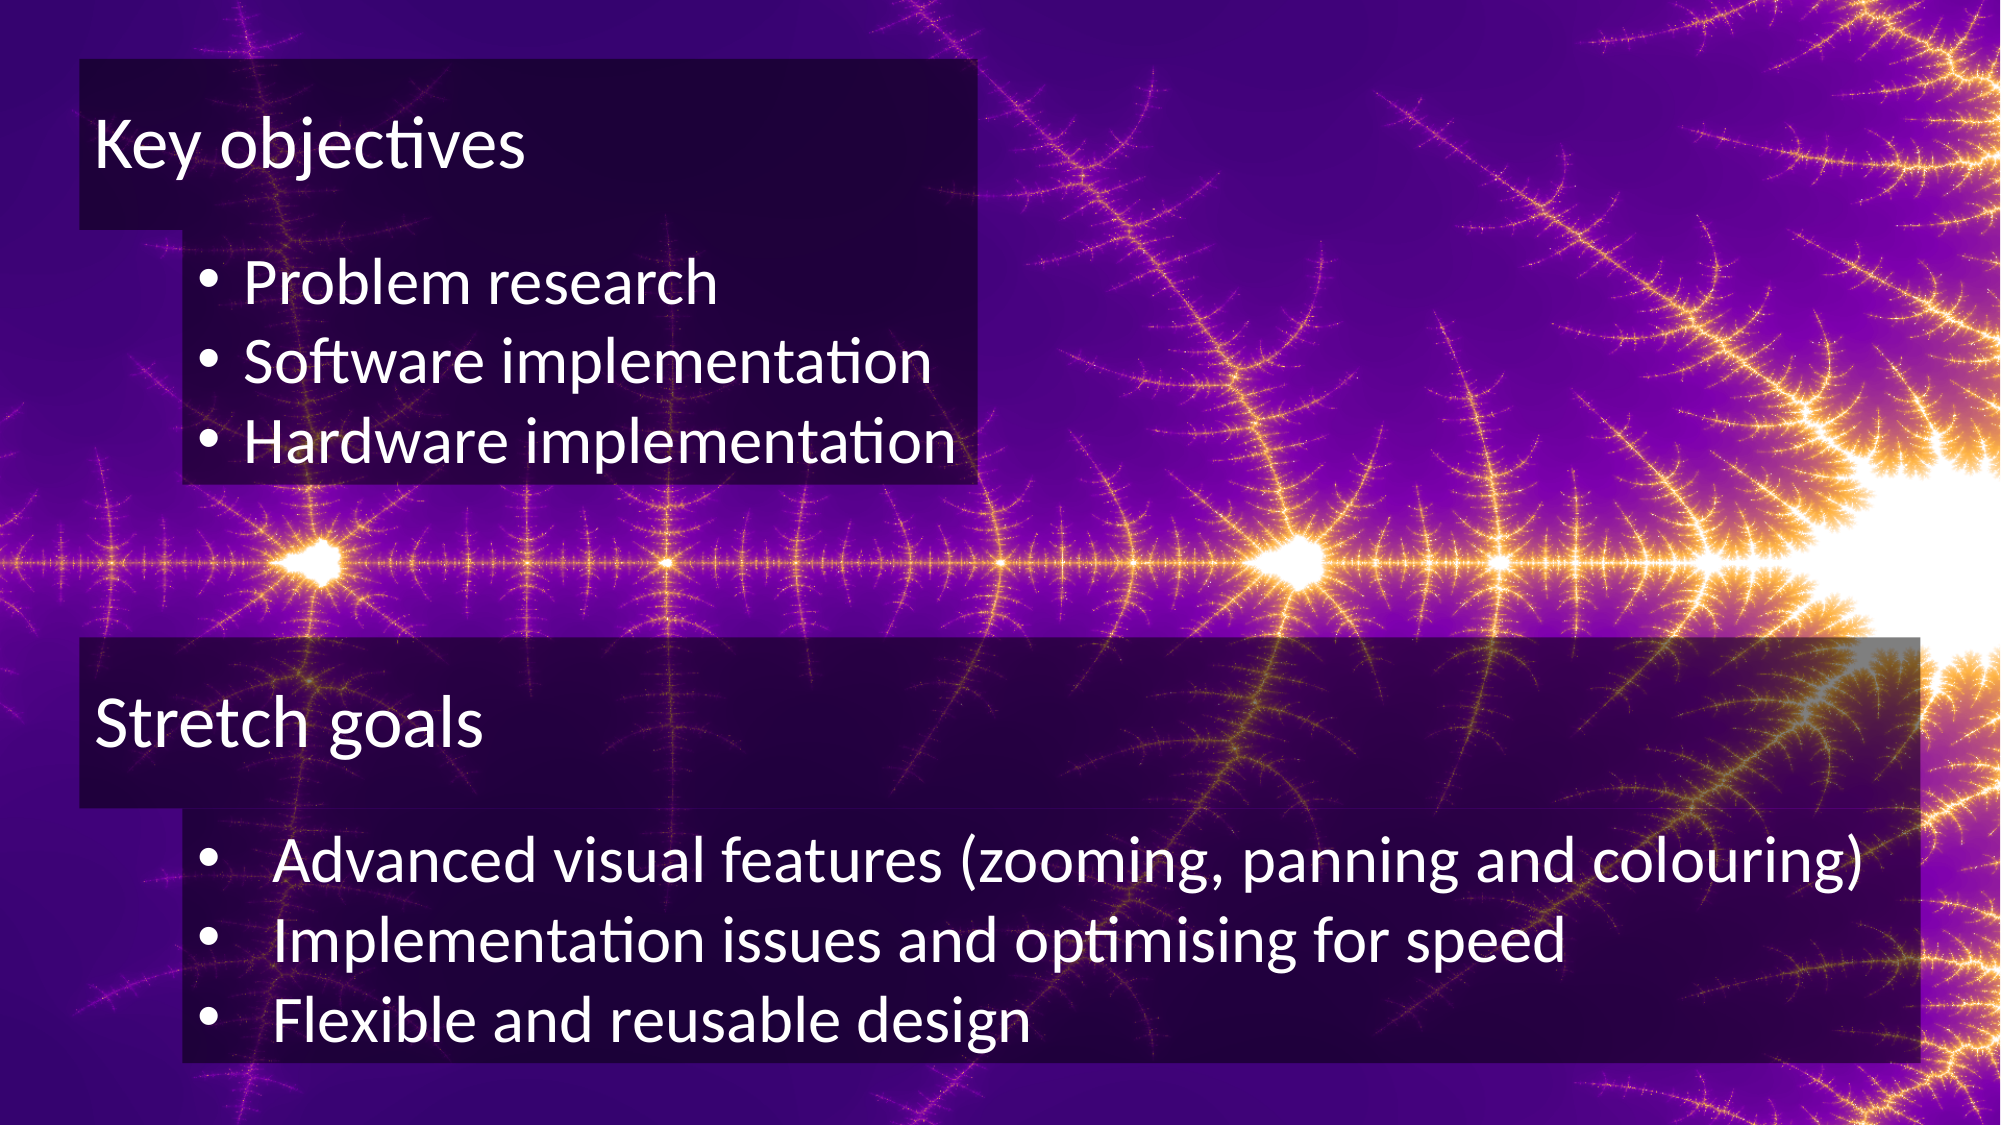

Key objectives
Problem research
Software implementation
Hardware implementation
Stretch goals
Advanced visual features (zooming, panning and colouring)
Implementation issues and optimising for speed
Flexible and reusable design